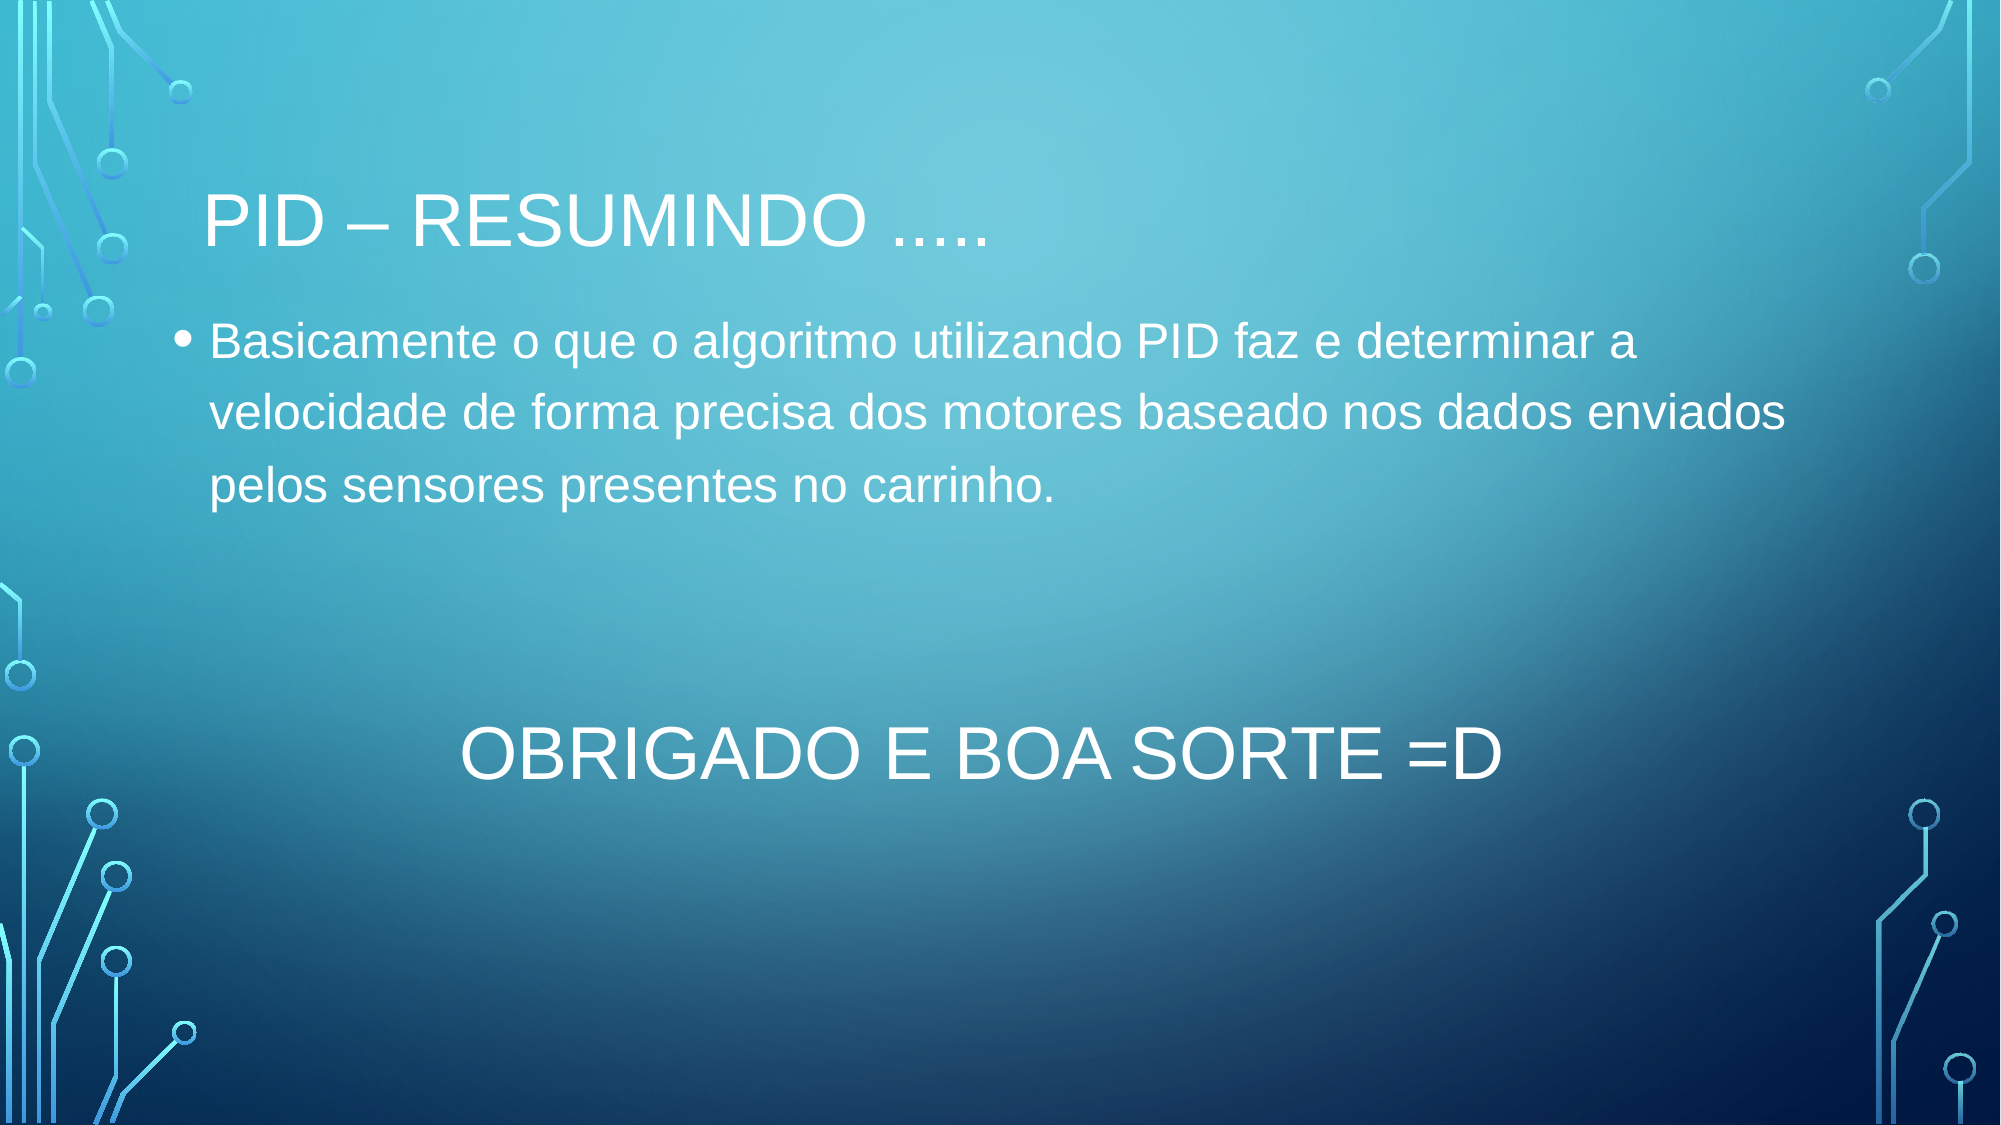

# PID – RESUMINDO .....
Basicamente o que o algoritmo utilizando PID faz e determinar a velocidade de forma precisa dos motores baseado nos dados enviados pelos sensores presentes no carrinho.
OBRIGADO E BOA SORTE =d